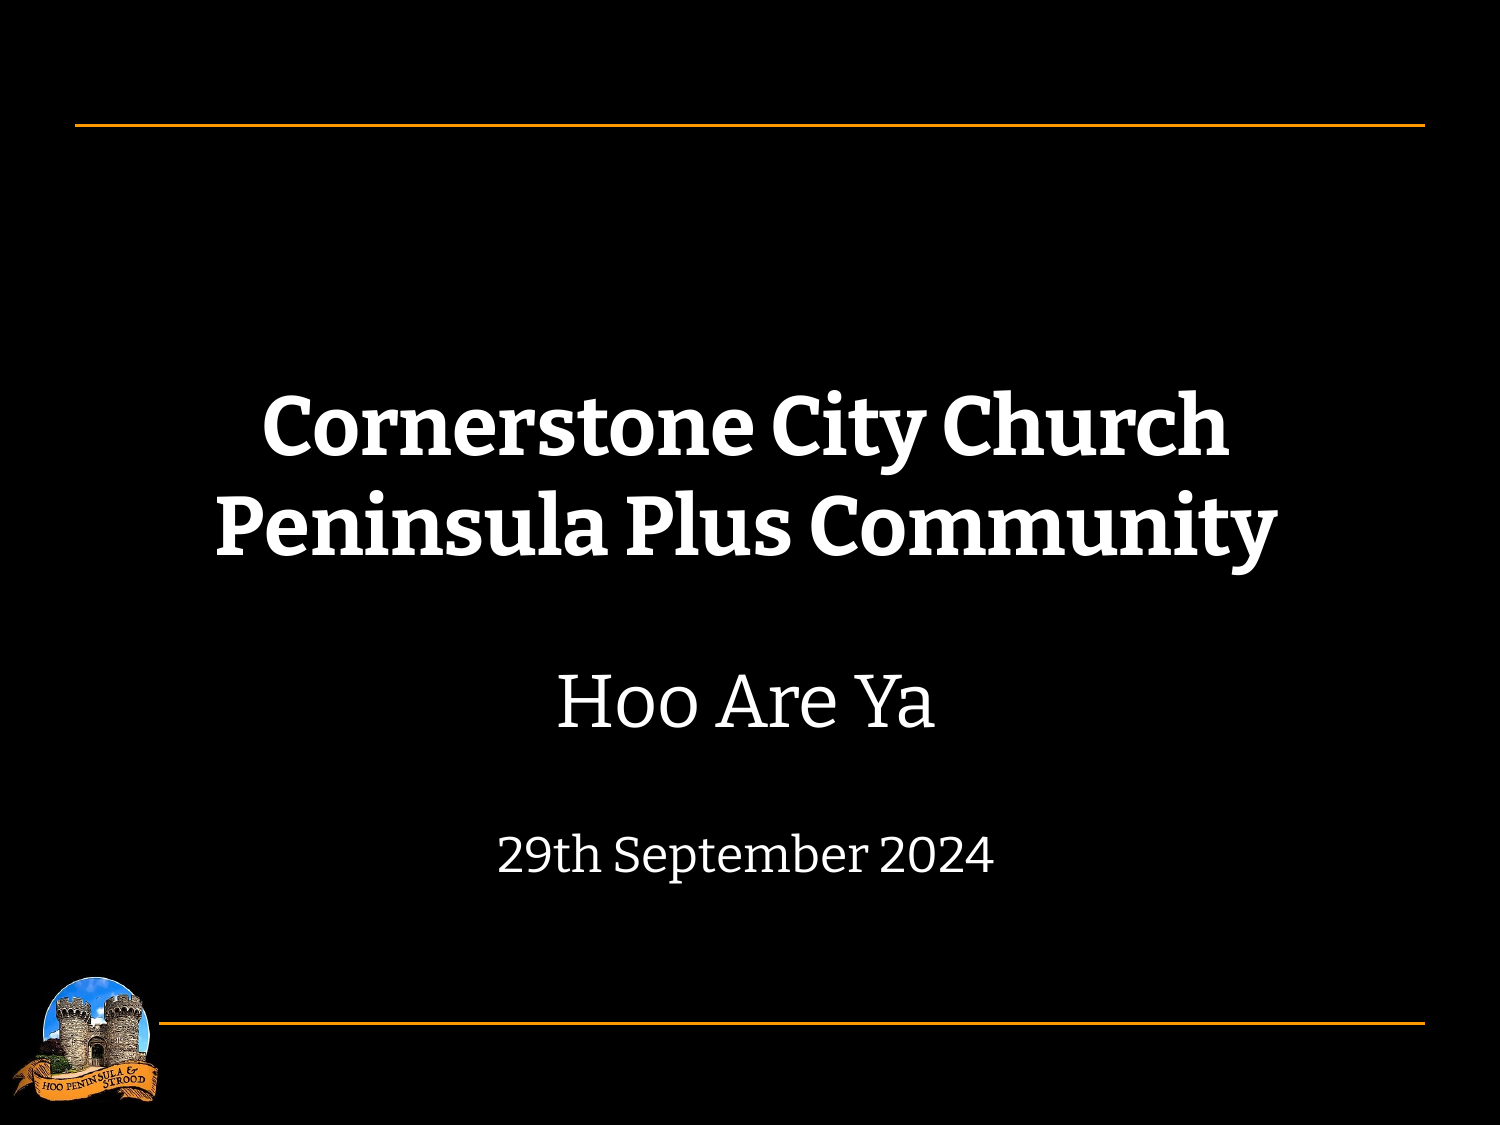

Cornerstone City Church
Peninsula Plus Community
Hoo Are Ya
29th September 2024